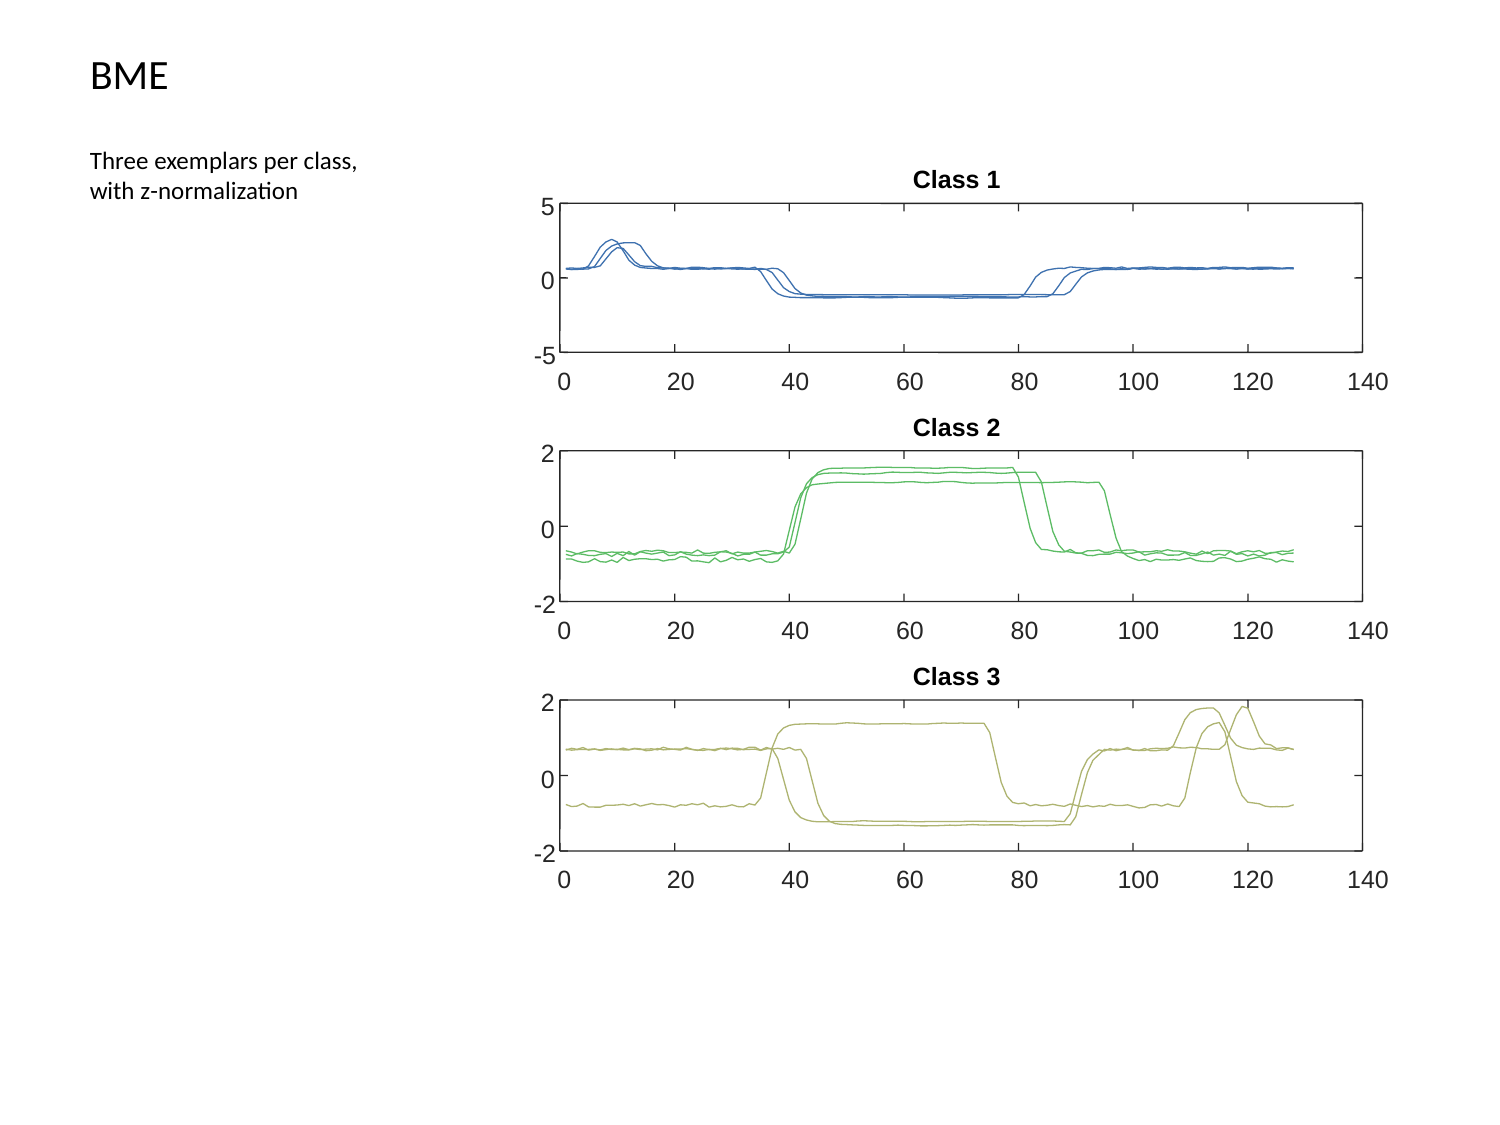

# BME
Three exemplars per class, with z-normalization
Class 1
5

0

-5

0
20
40
60
80
100
120
140
Class 2
2

0

-2

0
20
40
60
80
100
120
140
Class 3
2

0

-2

0
20
40
60
80
100
120
140